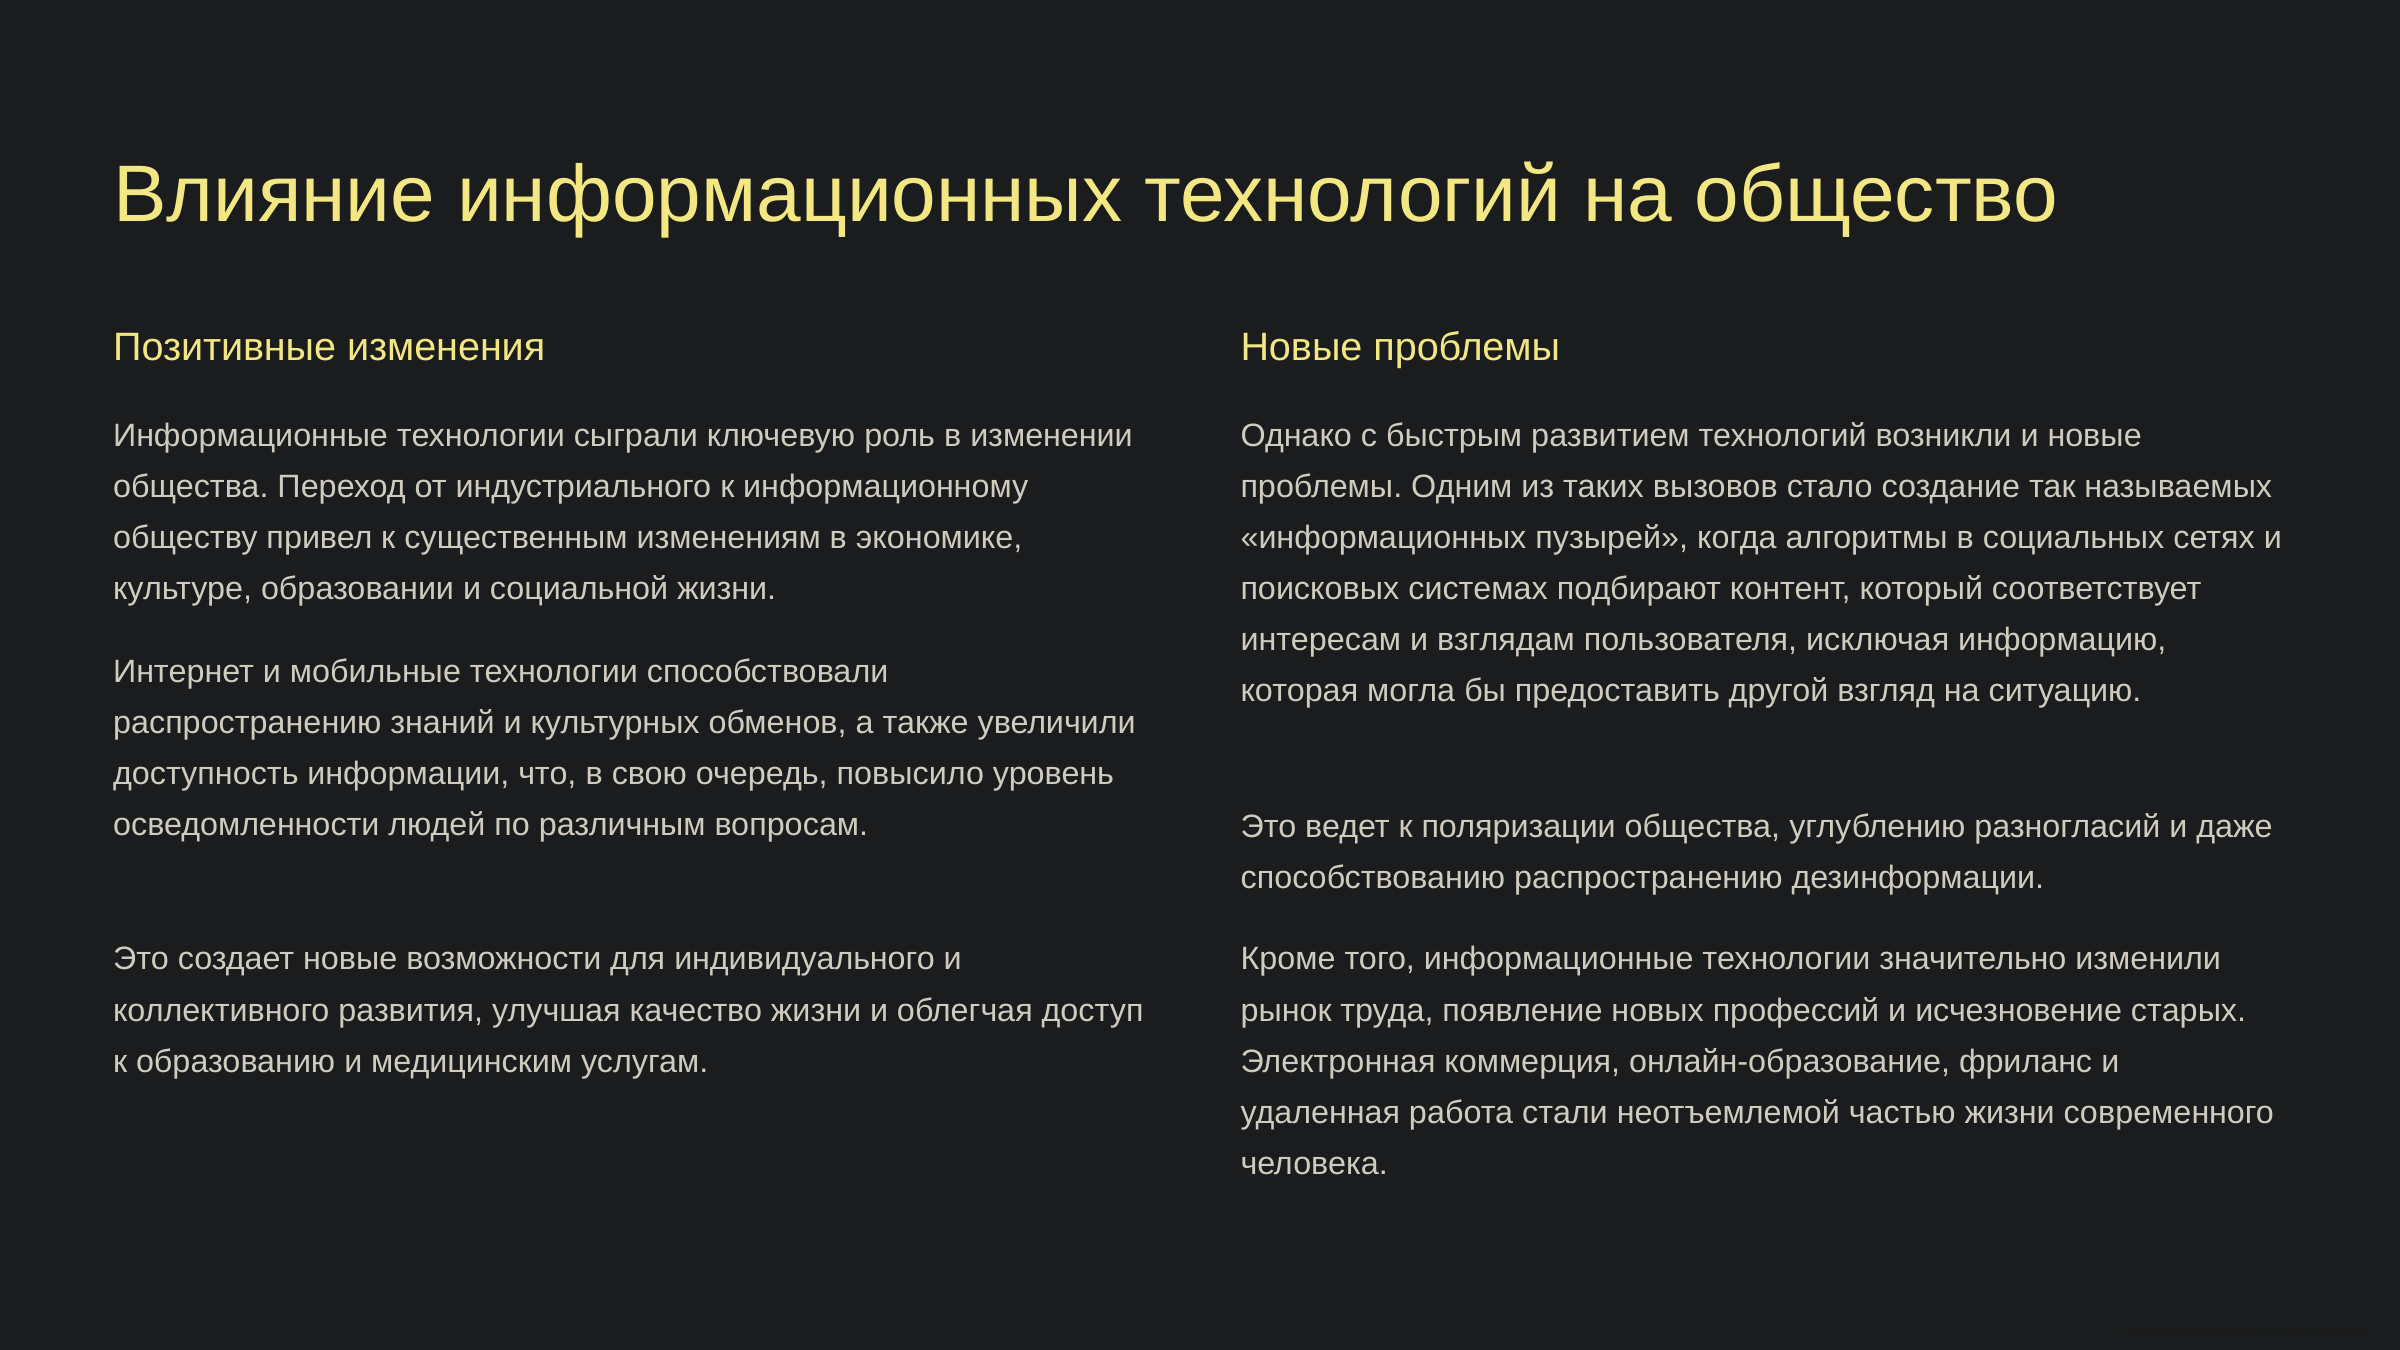

Влияние информационных технологий на общество
Позитивные изменения
Новые проблемы
Информационные технологии сыграли ключевую роль в изменении общества. Переход от индустриального к информационному обществу привел к существенным изменениям в экономике, культуре, образовании и социальной жизни.
Однако с быстрым развитием технологий возникли и новые проблемы. Одним из таких вызовов стало создание так называемых «информационных пузырей», когда алгоритмы в социальных сетях и поисковых системах подбирают контент, который соответствует интересам и взглядам пользователя, исключая информацию, которая могла бы предоставить другой взгляд на ситуацию.
Интернет и мобильные технологии способствовали распространению знаний и культурных обменов, а также увеличили доступность информации, что, в свою очередь, повысило уровень осведомленности людей по различным вопросам.
Это ведет к поляризации общества, углублению разногласий и даже способствованию распространению дезинформации.
Это создает новые возможности для индивидуального и коллективного развития, улучшая качество жизни и облегчая доступ к образованию и медицинским услугам.
Кроме того, информационные технологии значительно изменили рынок труда, появление новых профессий и исчезновение старых. Электронная коммерция, онлайн-образование, фриланс и удаленная работа стали неотъемлемой частью жизни современного человека.